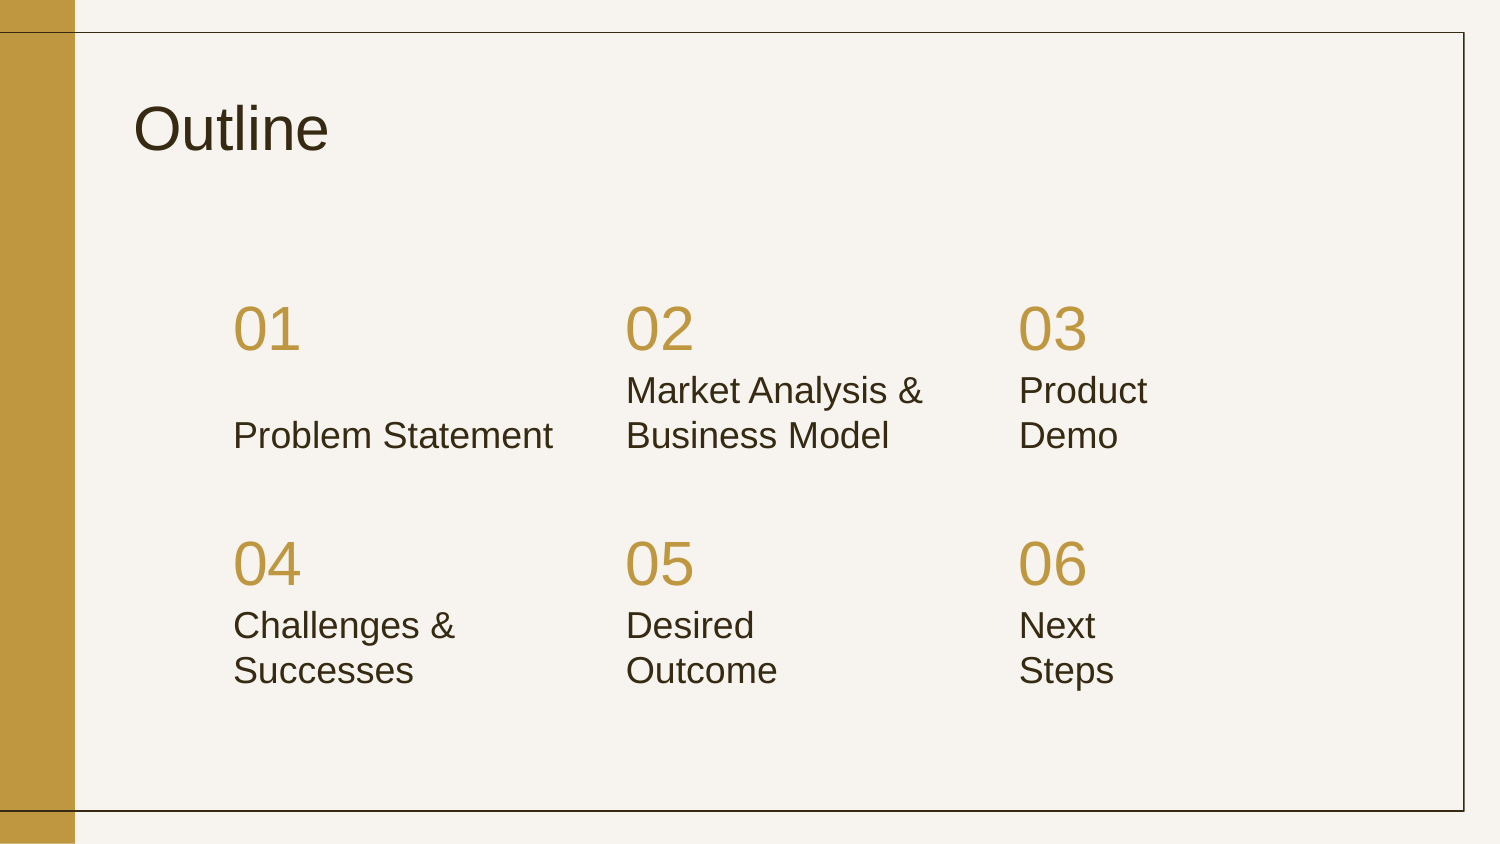

# Outline
01
02
03
Problem Statement
Market Analysis & Business Model
Product
Demo
04
05
06
Challenges &
Successes
Desired
Outcome
Next
Steps